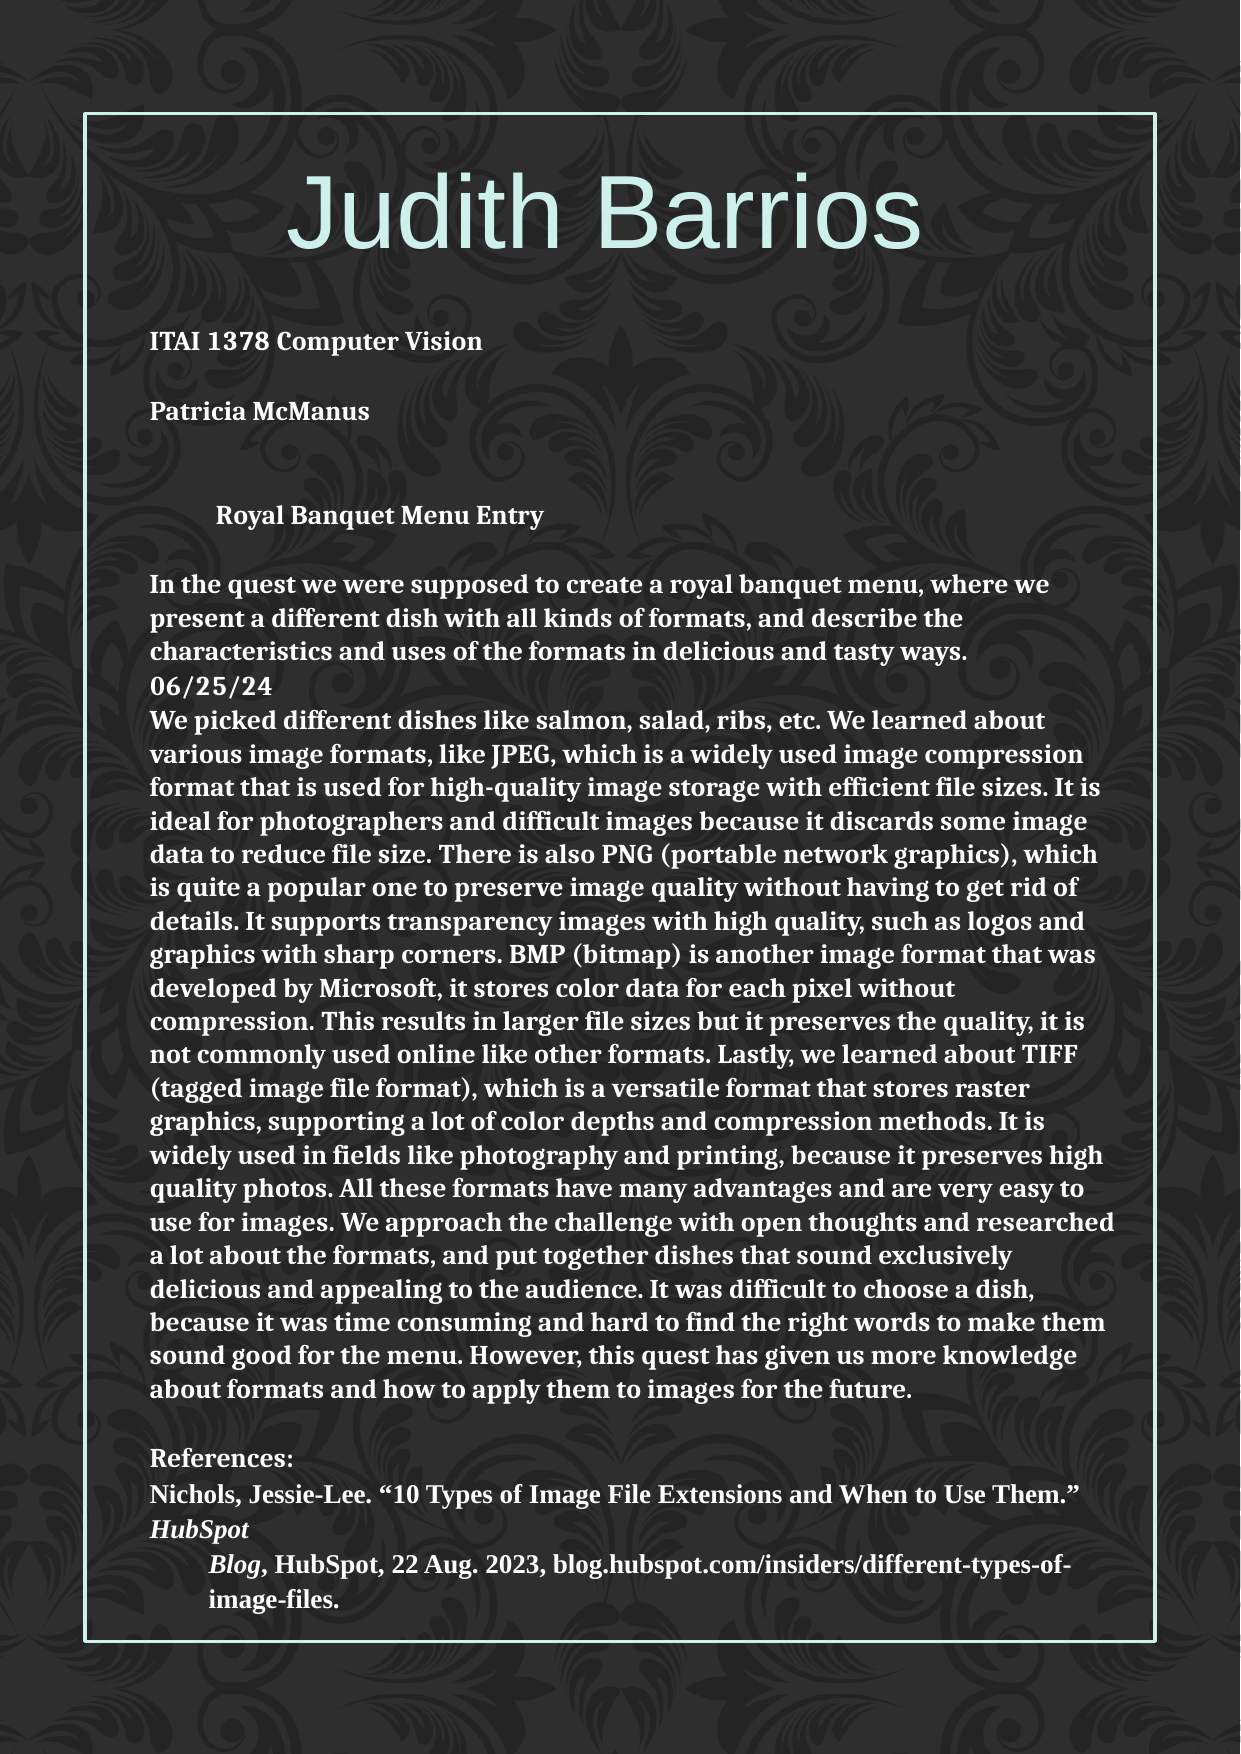

# Judith Barrios

ITAI 1378 Computer Vision

Patricia McManus

           Royal Banquet Menu Entry

In the quest we were supposed to create a royal banquet menu, where we present a different dish with all kinds of formats, and describe the characteristics and uses of the formats in delicious and tasty ways.
06/25/24
We picked different dishes like salmon, salad, ribs, etc. We learned about various image formats, like JPEG, which is a widely used image compression format that is used for high-quality image storage with efficient file sizes. It is ideal for photographers and difficult images because it discards some image data to reduce file size. There is also PNG (portable network graphics), which is quite a popular one to preserve image quality without having to get rid of details. It supports transparency images with high quality, such as logos and graphics with sharp corners. BMP (bitmap) is another image format that was developed by Microsoft, it stores color data for each pixel without compression. This results in larger file sizes but it preserves the quality, it is not commonly used online like other formats. Lastly, we learned about TIFF (tagged image file format), which is a versatile format that stores raster graphics, supporting a lot of color depths and compression methods. It is widely used in fields like photography and printing, because it preserves high quality photos. All these formats have many advantages and are very easy to use for images. We approach the challenge with open thoughts and researched a lot about the formats, and put together dishes that sound exclusively delicious and appealing to the audience. It was difficult to choose a dish, because it was time consuming and hard to find the right words to make them sound good for the menu. However, this quest has given us more knowledge about formats and how to apply them to images for the future.

References:
Nichols, Jessie-Lee. “10 Types of Image File Extensions and When to Use Them.” HubSpot
Blog, HubSpot, 22 Aug. 2023, blog.hubspot.com/insiders/different-types-of-image-files.